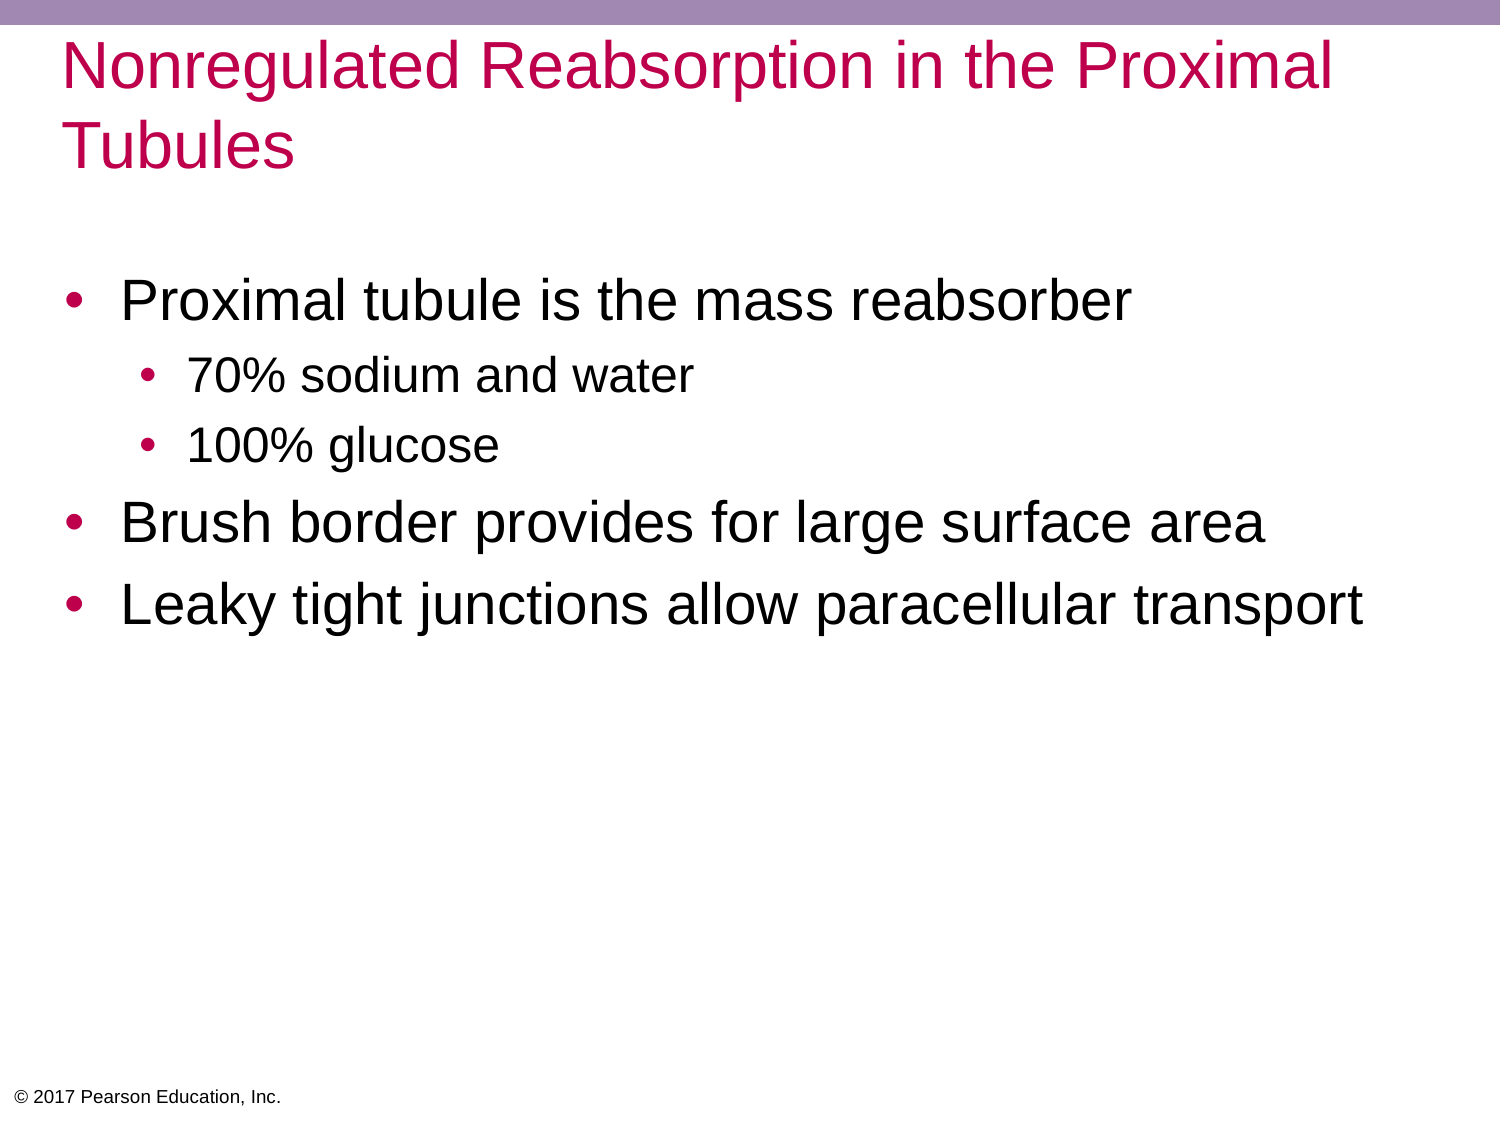

# Nonregulated Reabsorption in the Proximal Tubules
Proximal tubule is the mass reabsorber
70% sodium and water
100% glucose
Brush border provides for large surface area
Leaky tight junctions allow paracellular transport